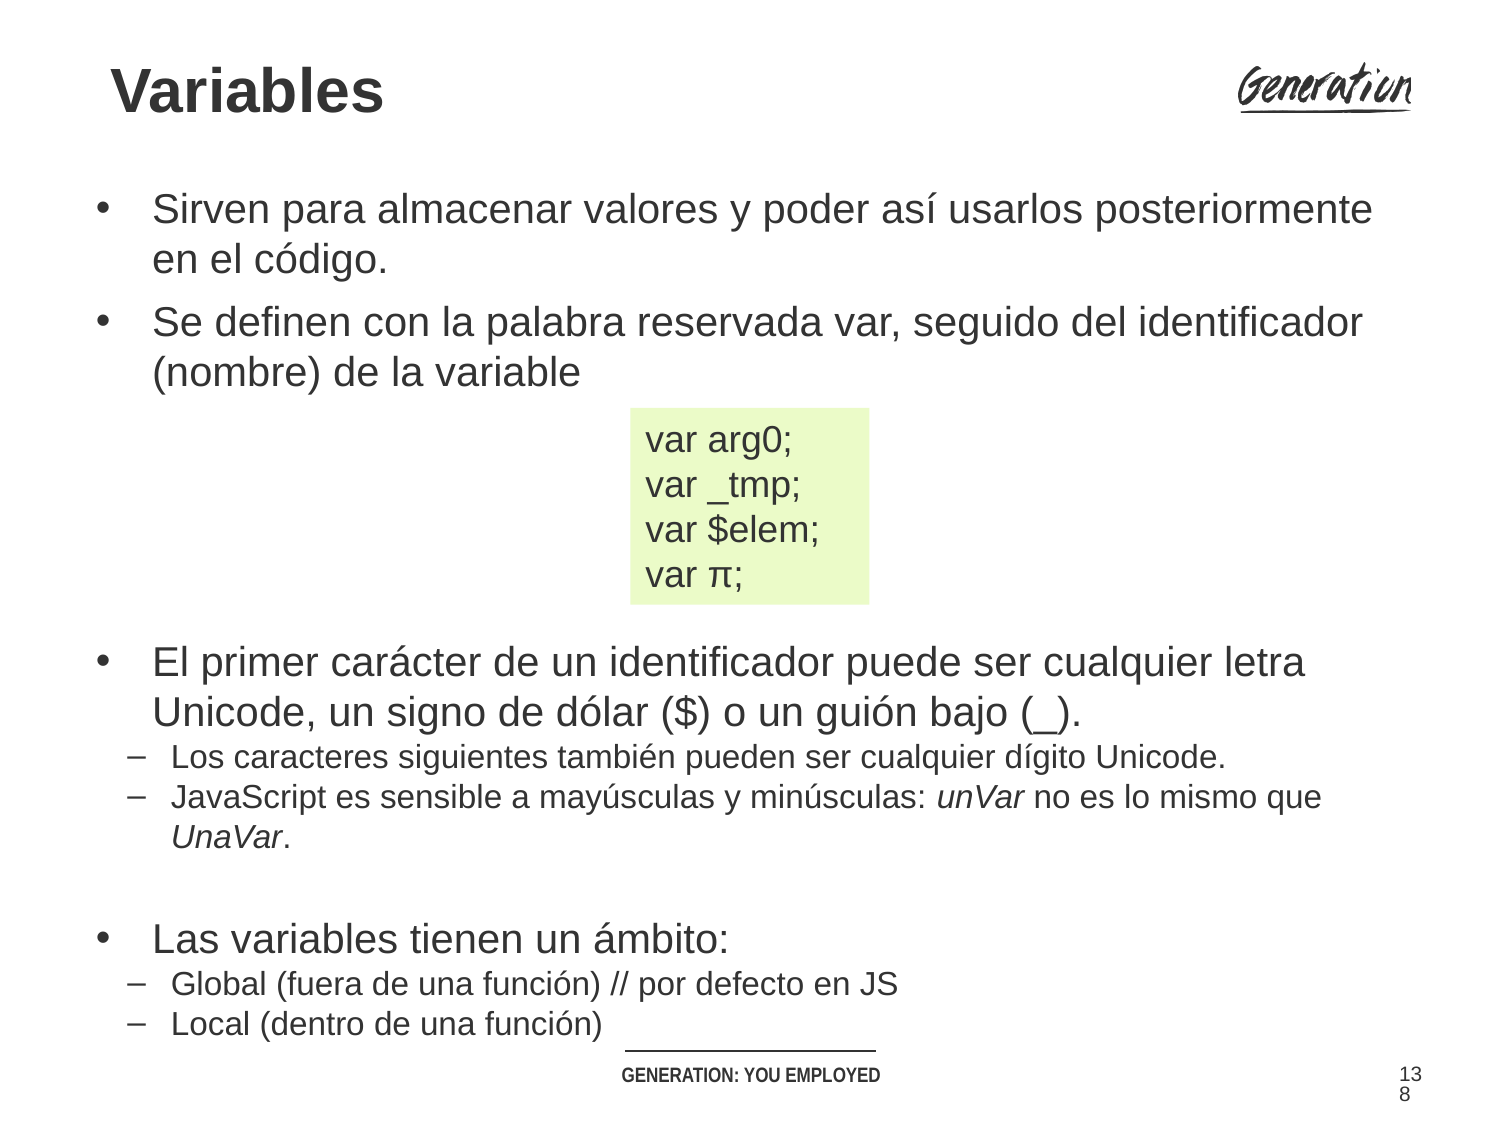

Variables
Sirven para almacenar valores y poder así usarlos posteriormente en el código.
Se definen con la palabra reservada var, seguido del identificador (nombre) de la variable

El primer carácter de un identificador puede ser cualquier letra Unicode, un signo de dólar ($) o un guión bajo (_).
Los caracteres siguientes también pueden ser cualquier dígito Unicode.
JavaScript es sensible a mayúsculas y minúsculas: unVar no es lo mismo que UnaVar.

Las variables tienen un ámbito:
Global (fuera de una función) // por defecto en JS
Local (dentro de una función)

var arg0;
var _tmp;
var $elem;
var π;